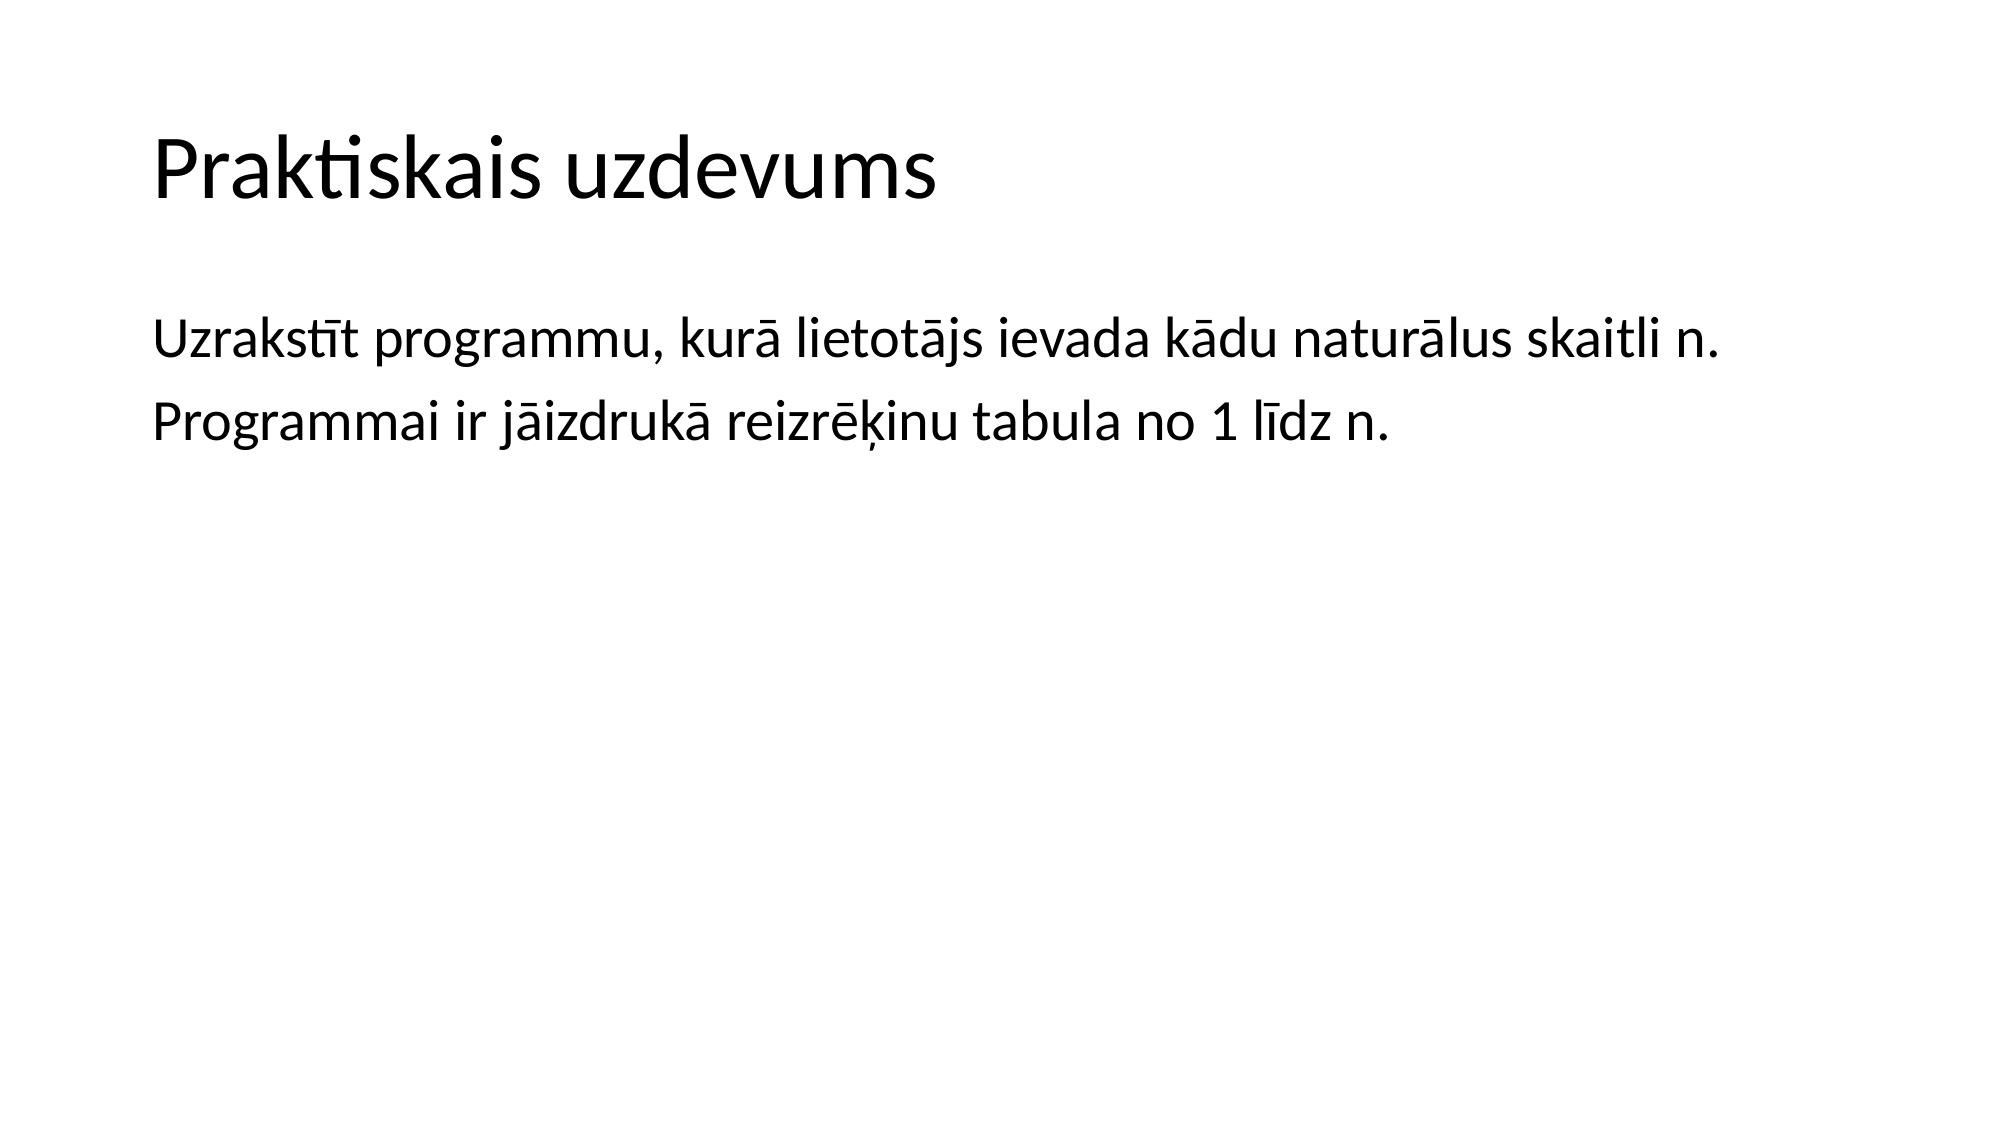

# Praktiskais uzdevums
Uzrakstīt programmu, kurā lietotājs ievada kādu naturālus skaitli n.
Programmai ir jāizdrukā reizrēķinu tabula no 1 līdz n.